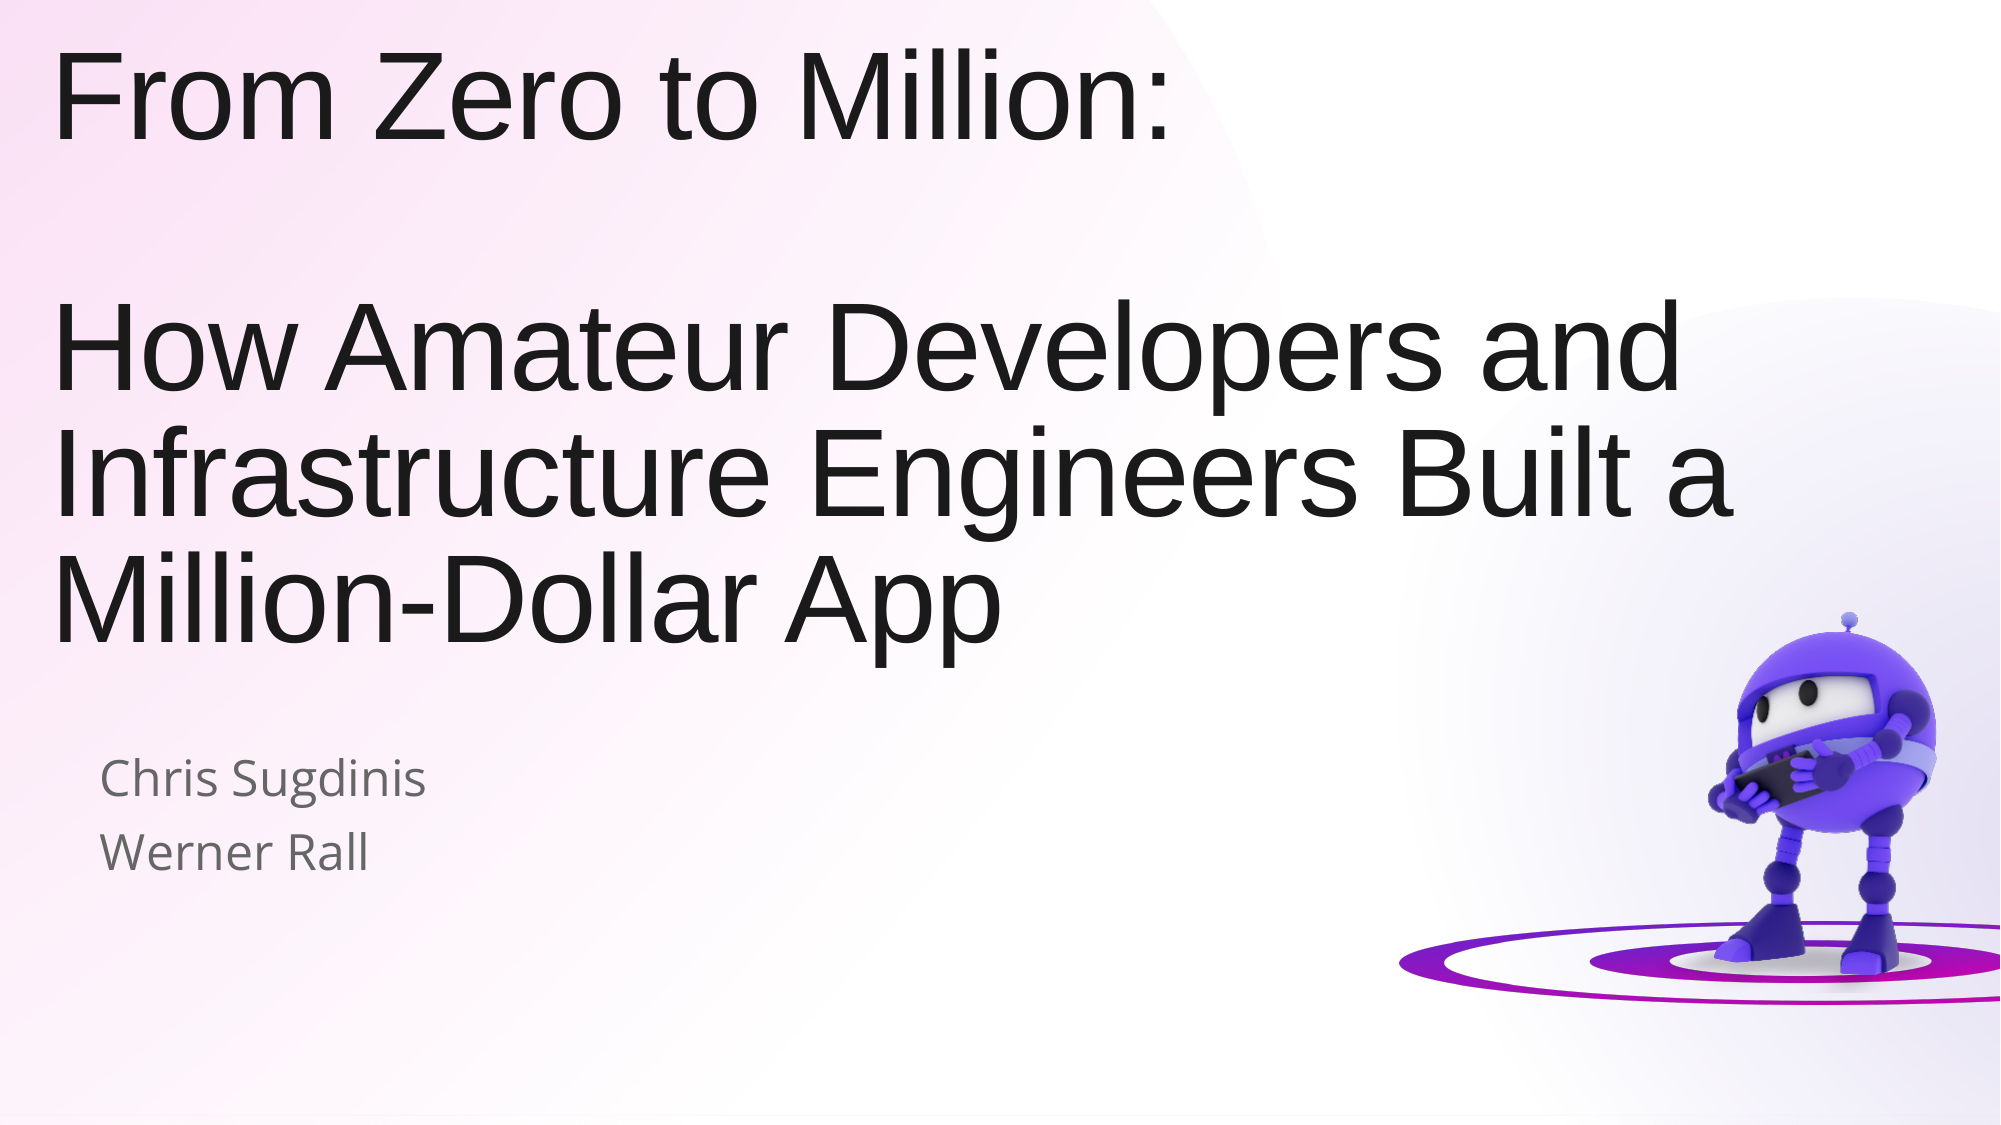

# From Zero to Million: How Amateur Developers and Infrastructure Engineers Built a Million-Dollar App
Chris Sugdinis
Werner Rall